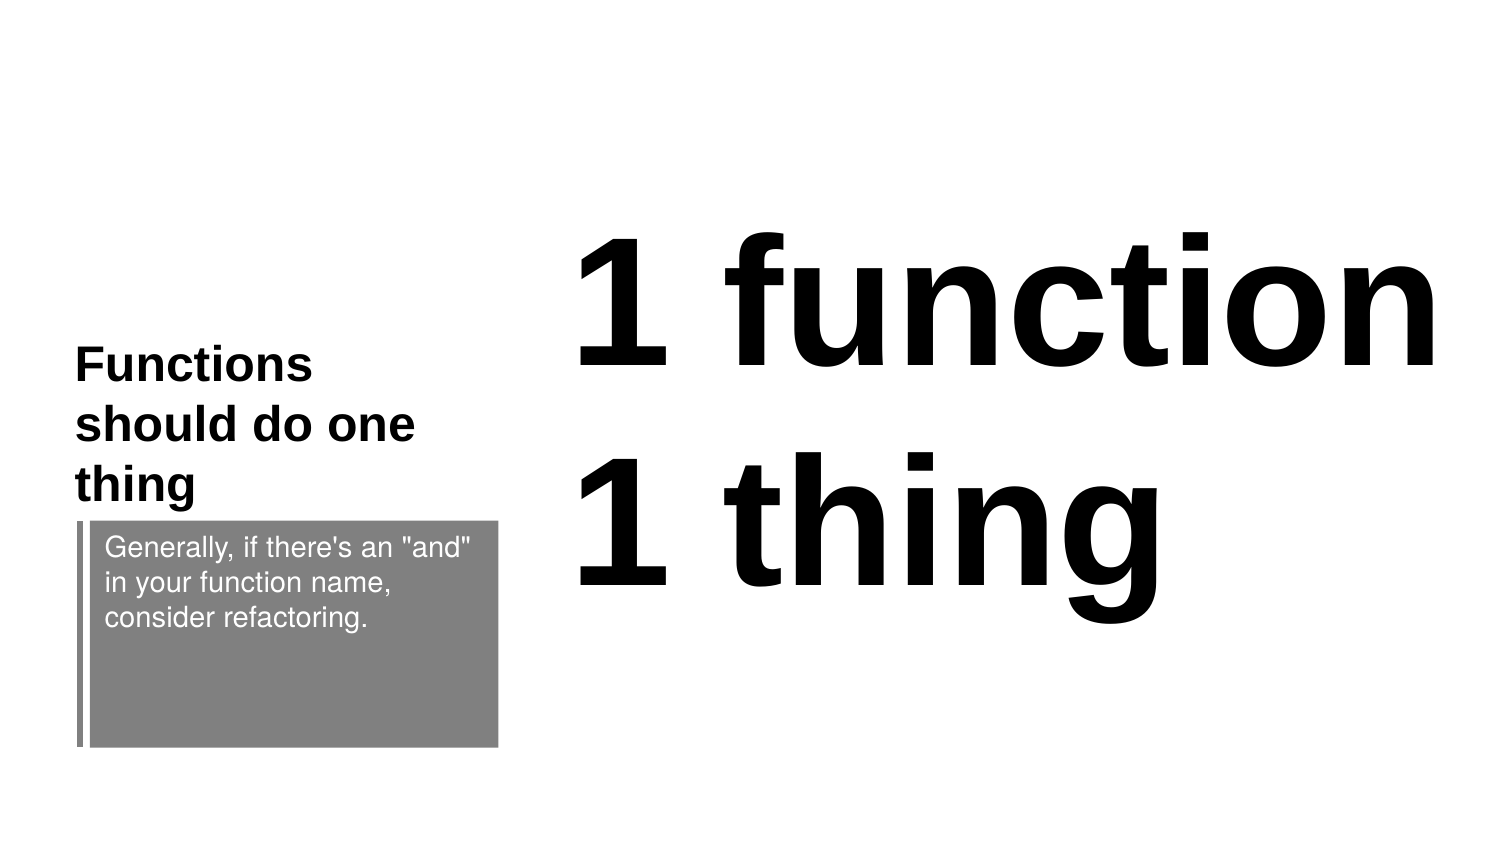

1 function
1 thing
Functions should do one thing
Generally, if there's an "and" in your function name, consider refactoring.